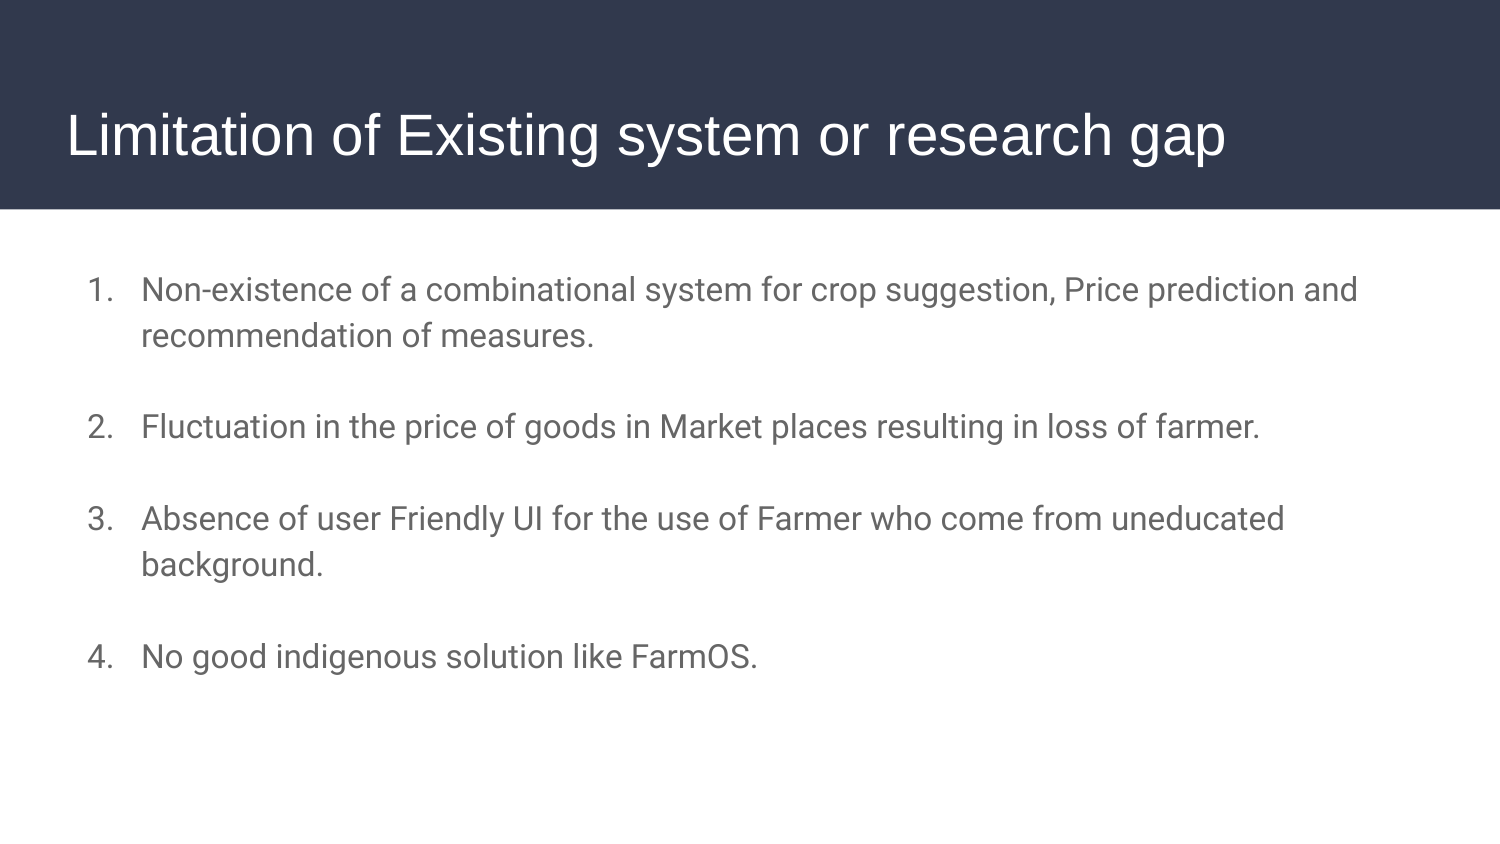

# Limitation of Existing system or research gap

Non-existence of a combinational system for crop suggestion, Price prediction and recommendation of measures.

Fluctuation in the price of goods in Market places resulting in loss of farmer.

Absence of user Friendly UI for the use of Farmer who come from uneducated background.
No good indigenous solution like FarmOS.